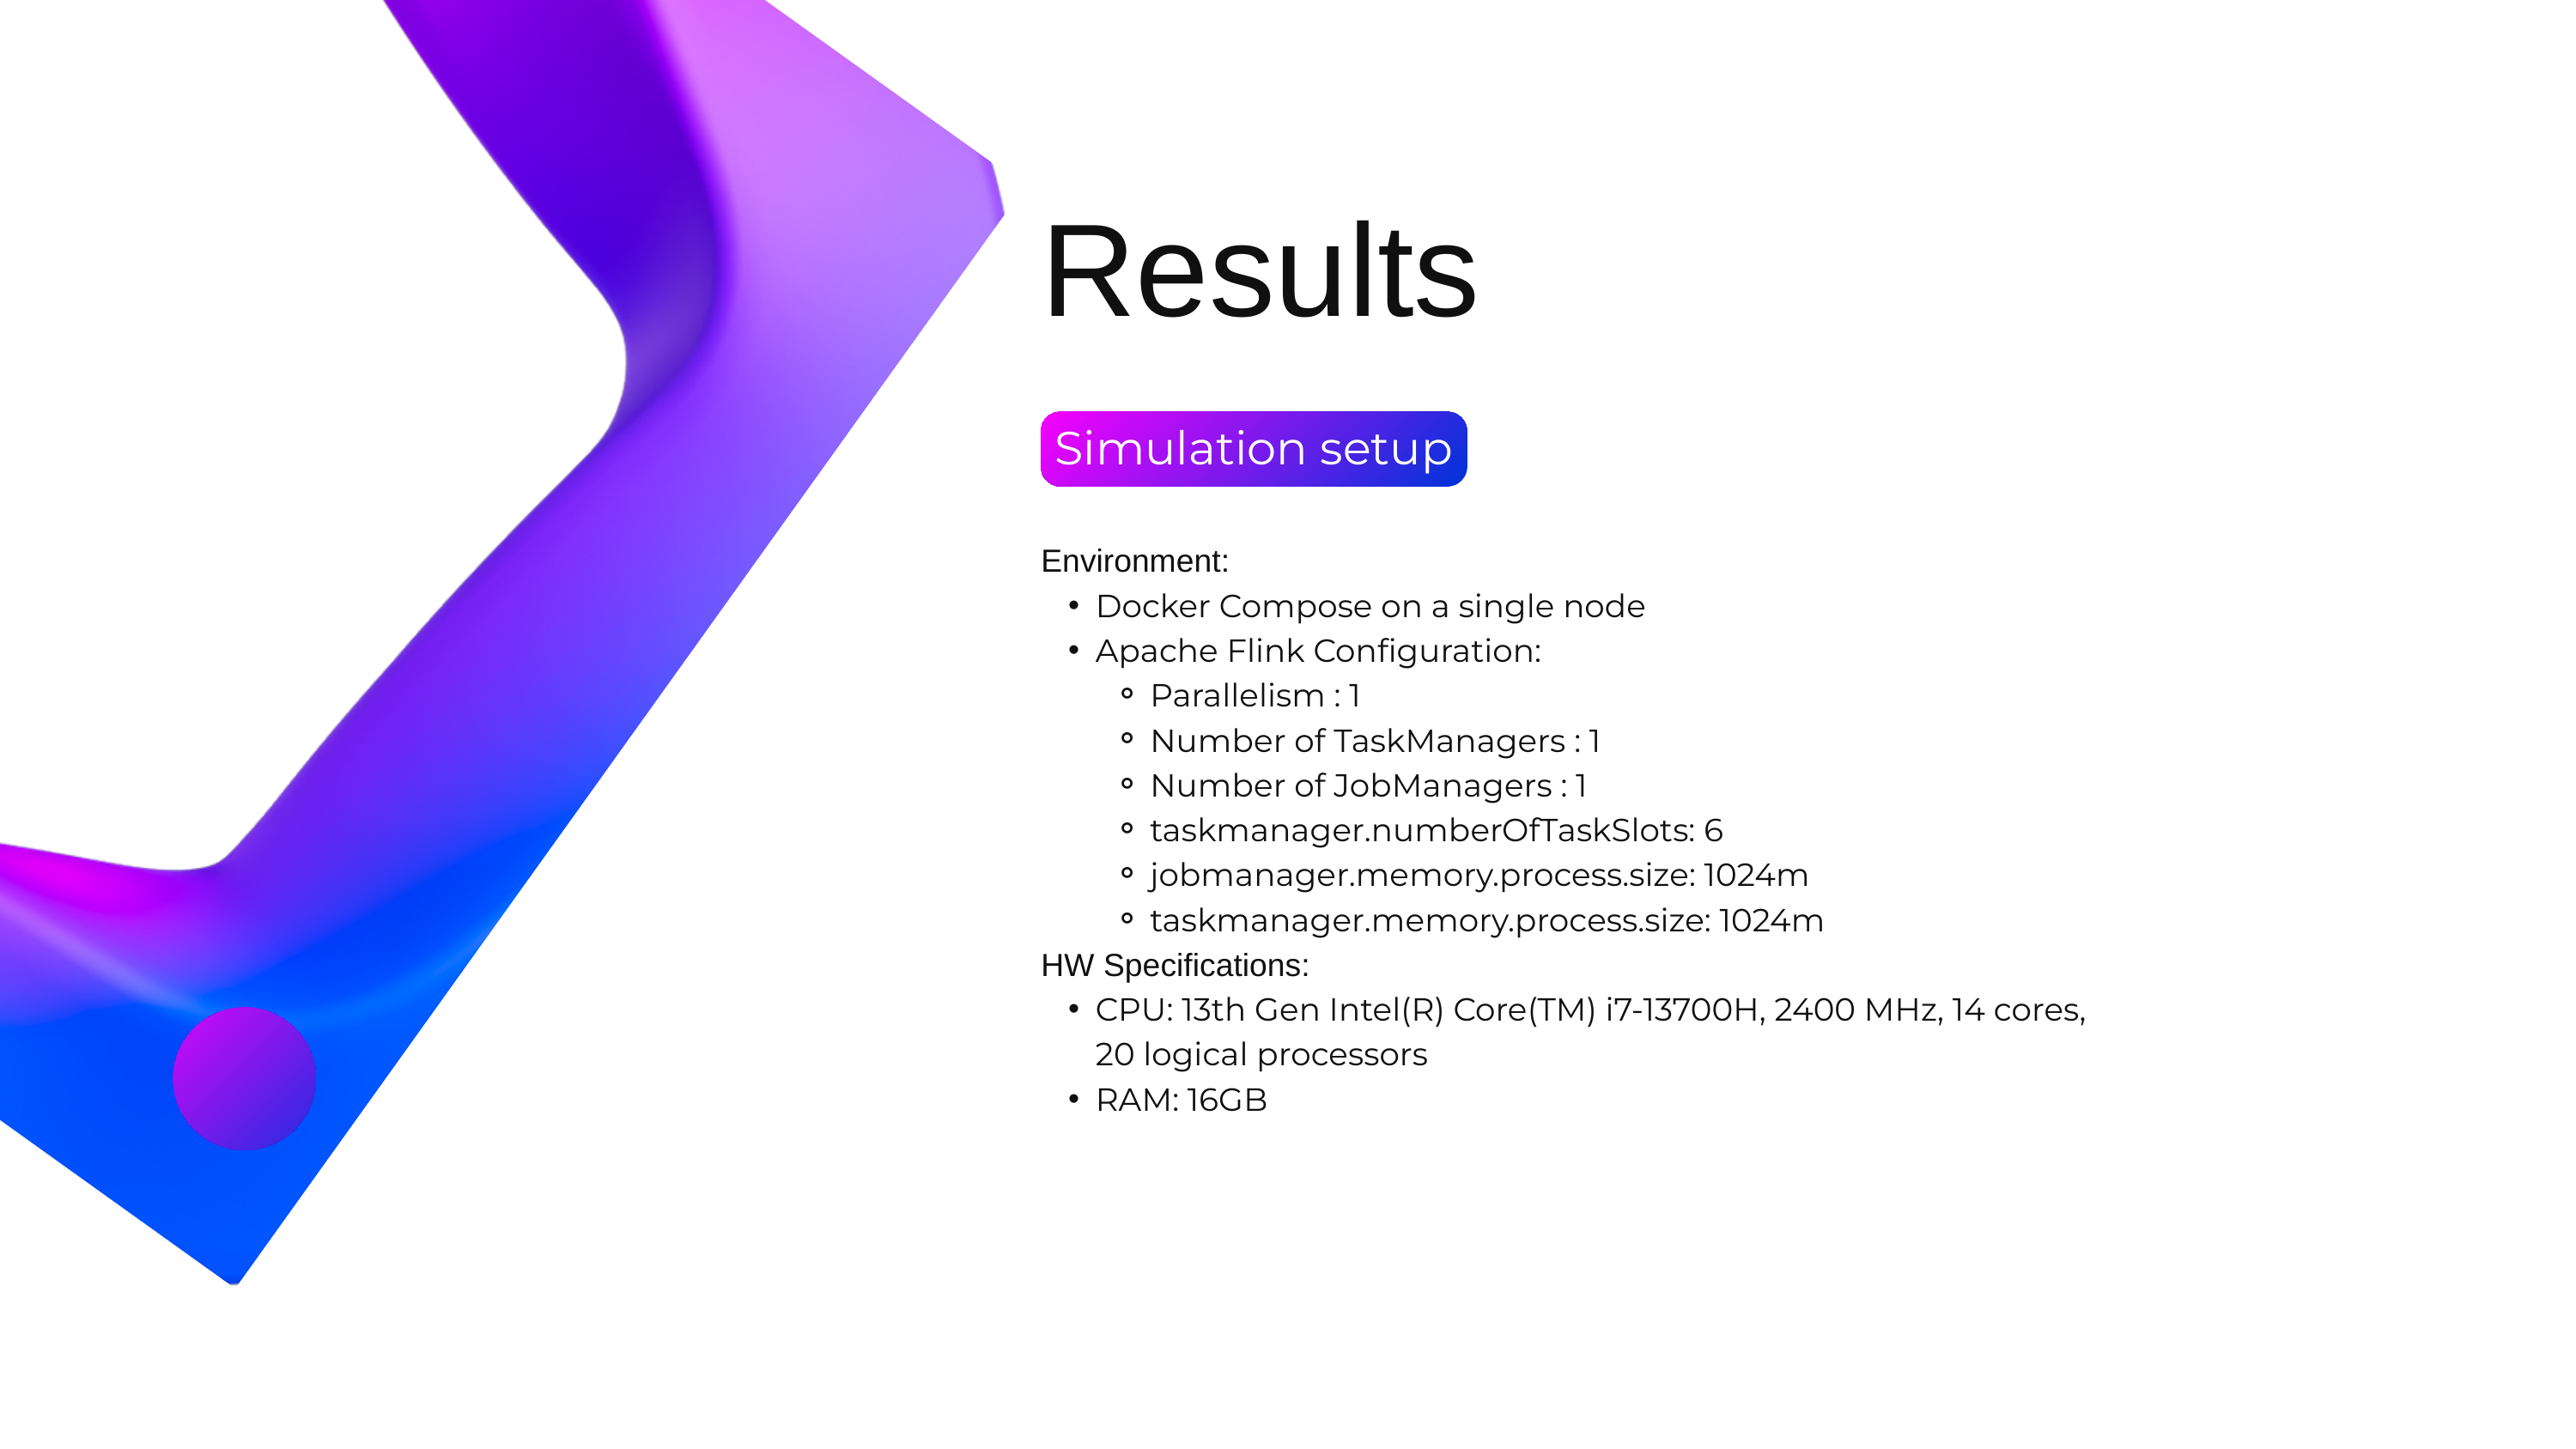

Results

Simulation setup
Environment:
Docker Compose on a single node
Apache Flink Configuration:
Parallelism : 1
Number of TaskManagers : 1
Number of JobManagers : 1
taskmanager.numberOfTaskSlots: 6
jobmanager.memory.process.size: 1024m
taskmanager.memory.process.size: 1024m
HW Specifications:
CPU: 13th Gen Intel(R) Core(TM) i7-13700H, 2400 MHz, 14 cores, 20 logical processors
RAM: 16GB